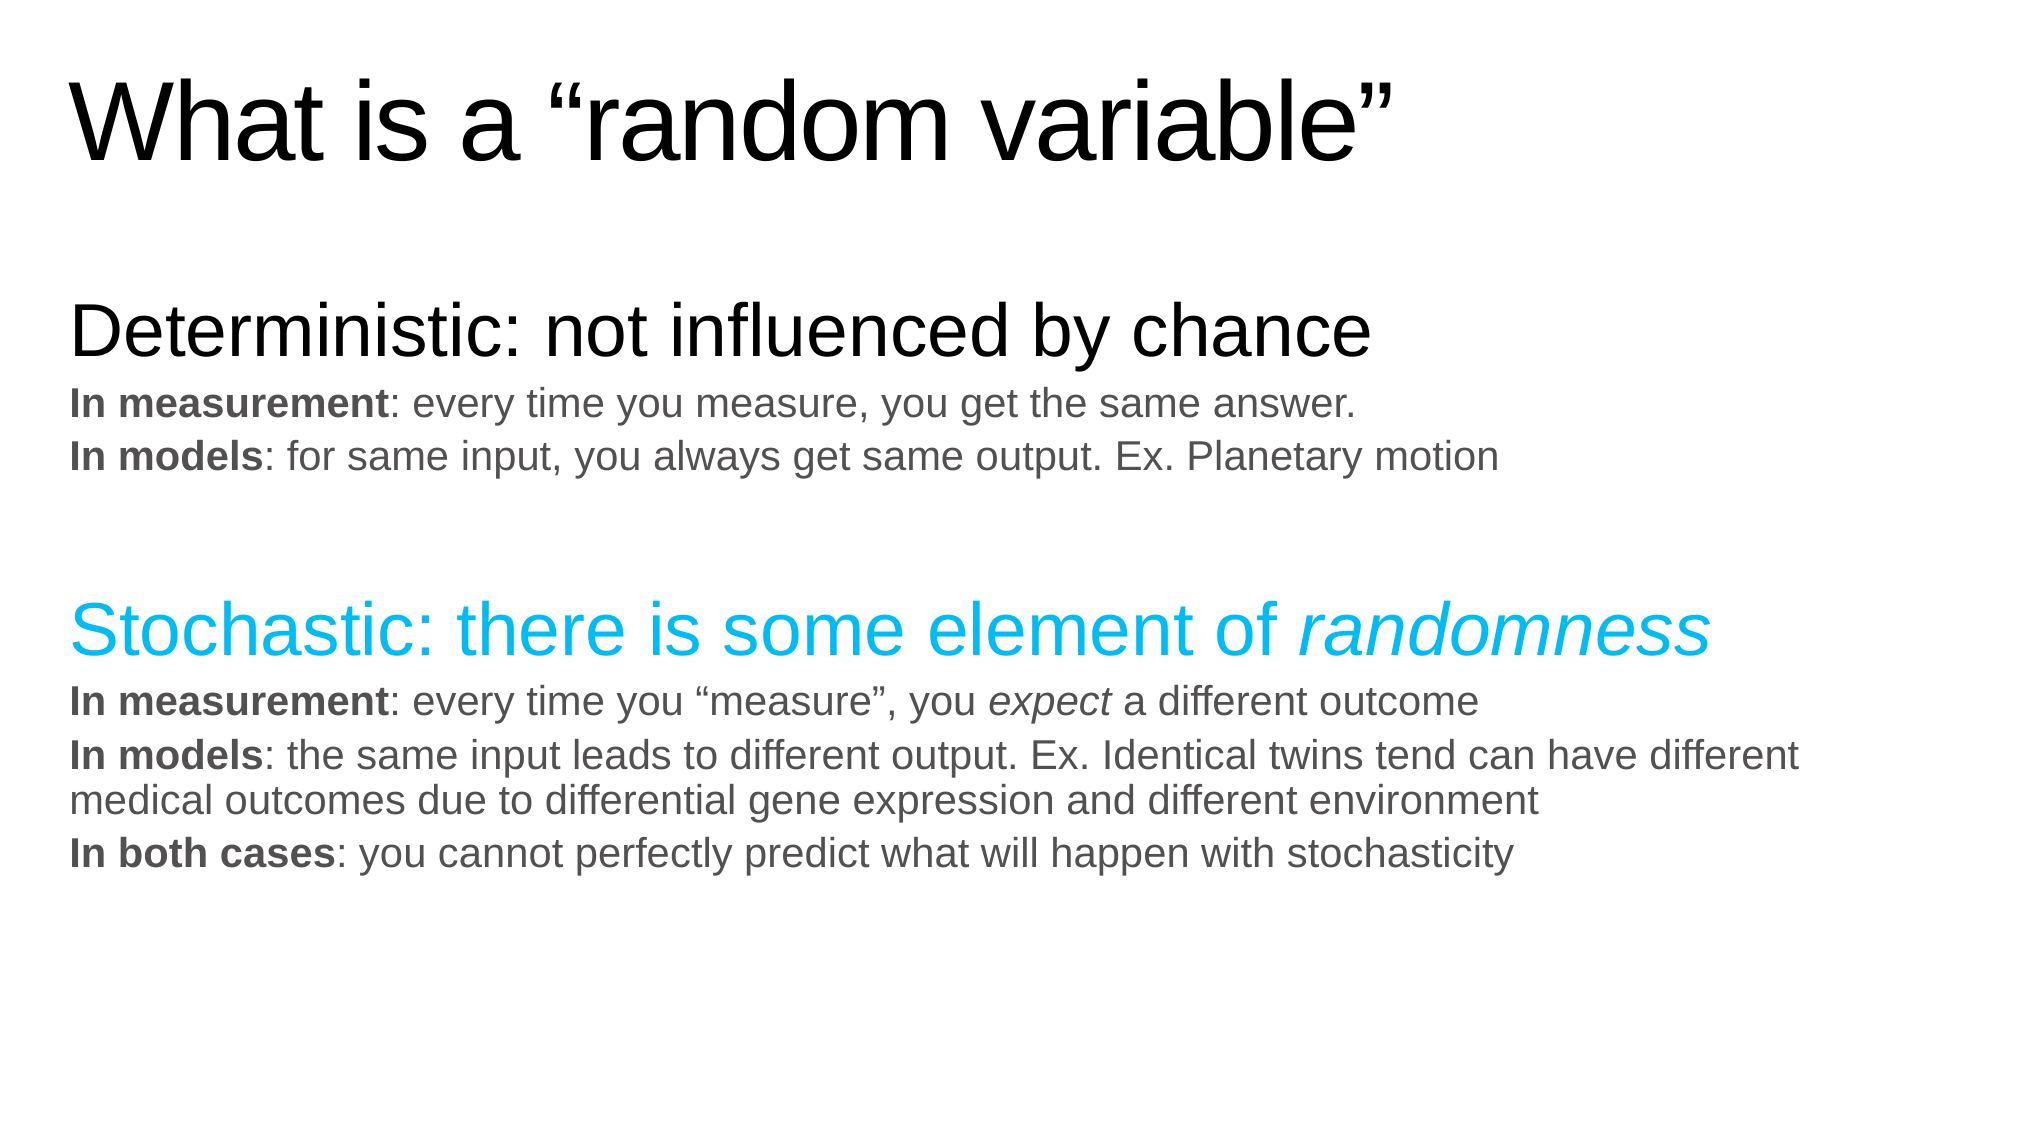

# What is a “random variable”

Deterministic: not influenced by chance
In measurement: every time you measure, you get the same answer.
In models: for same input, you always get same output. Ex. Planetary motion

Stochastic: there is some element of randomness
In measurement: every time you “measure”, you expect a different outcome
In models: the same input leads to different output. Ex. Identical twins tend can have different medical outcomes due to differential gene expression and different environment
In both cases: you cannot perfectly predict what will happen with stochasticity